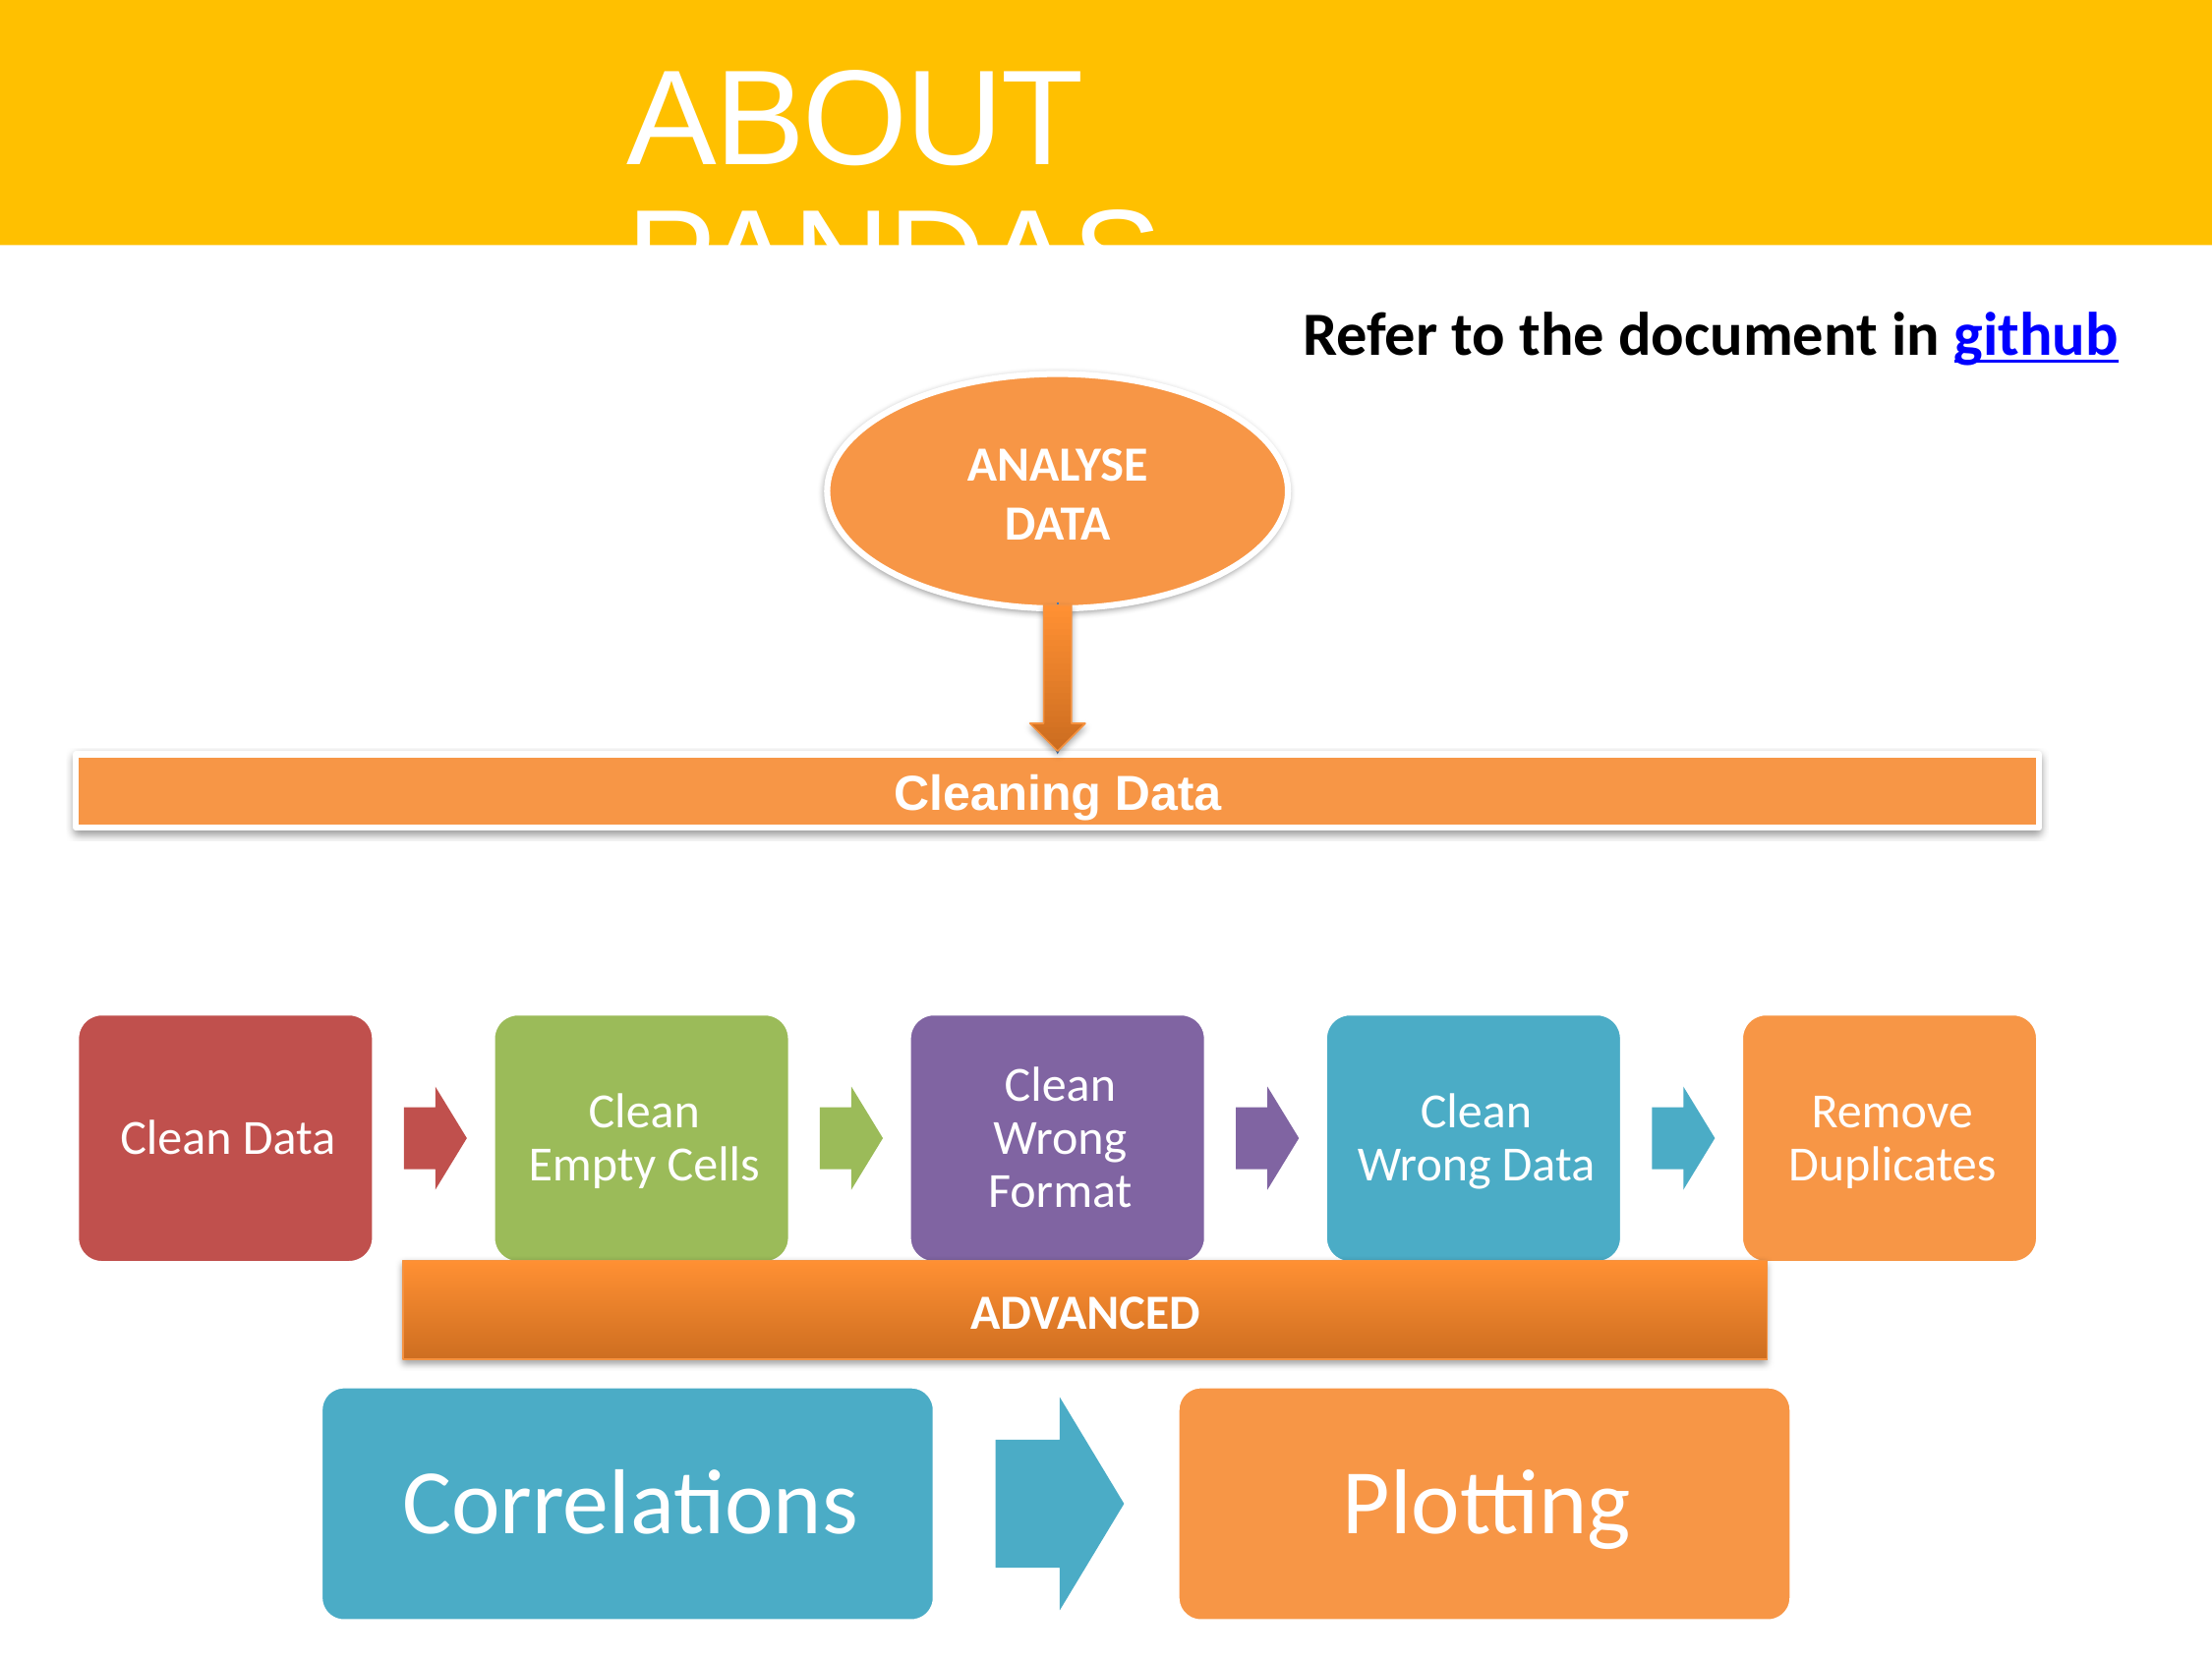

ABOUT PANDAS
Refer to the document in github
ANALYSE DATA

Cleaning Data
Clean Data

Clean Empty Cells

Clean Wrong Format

Clean Wrong Data

Remove Duplicates
ADVANCED
Correlations

Plotting